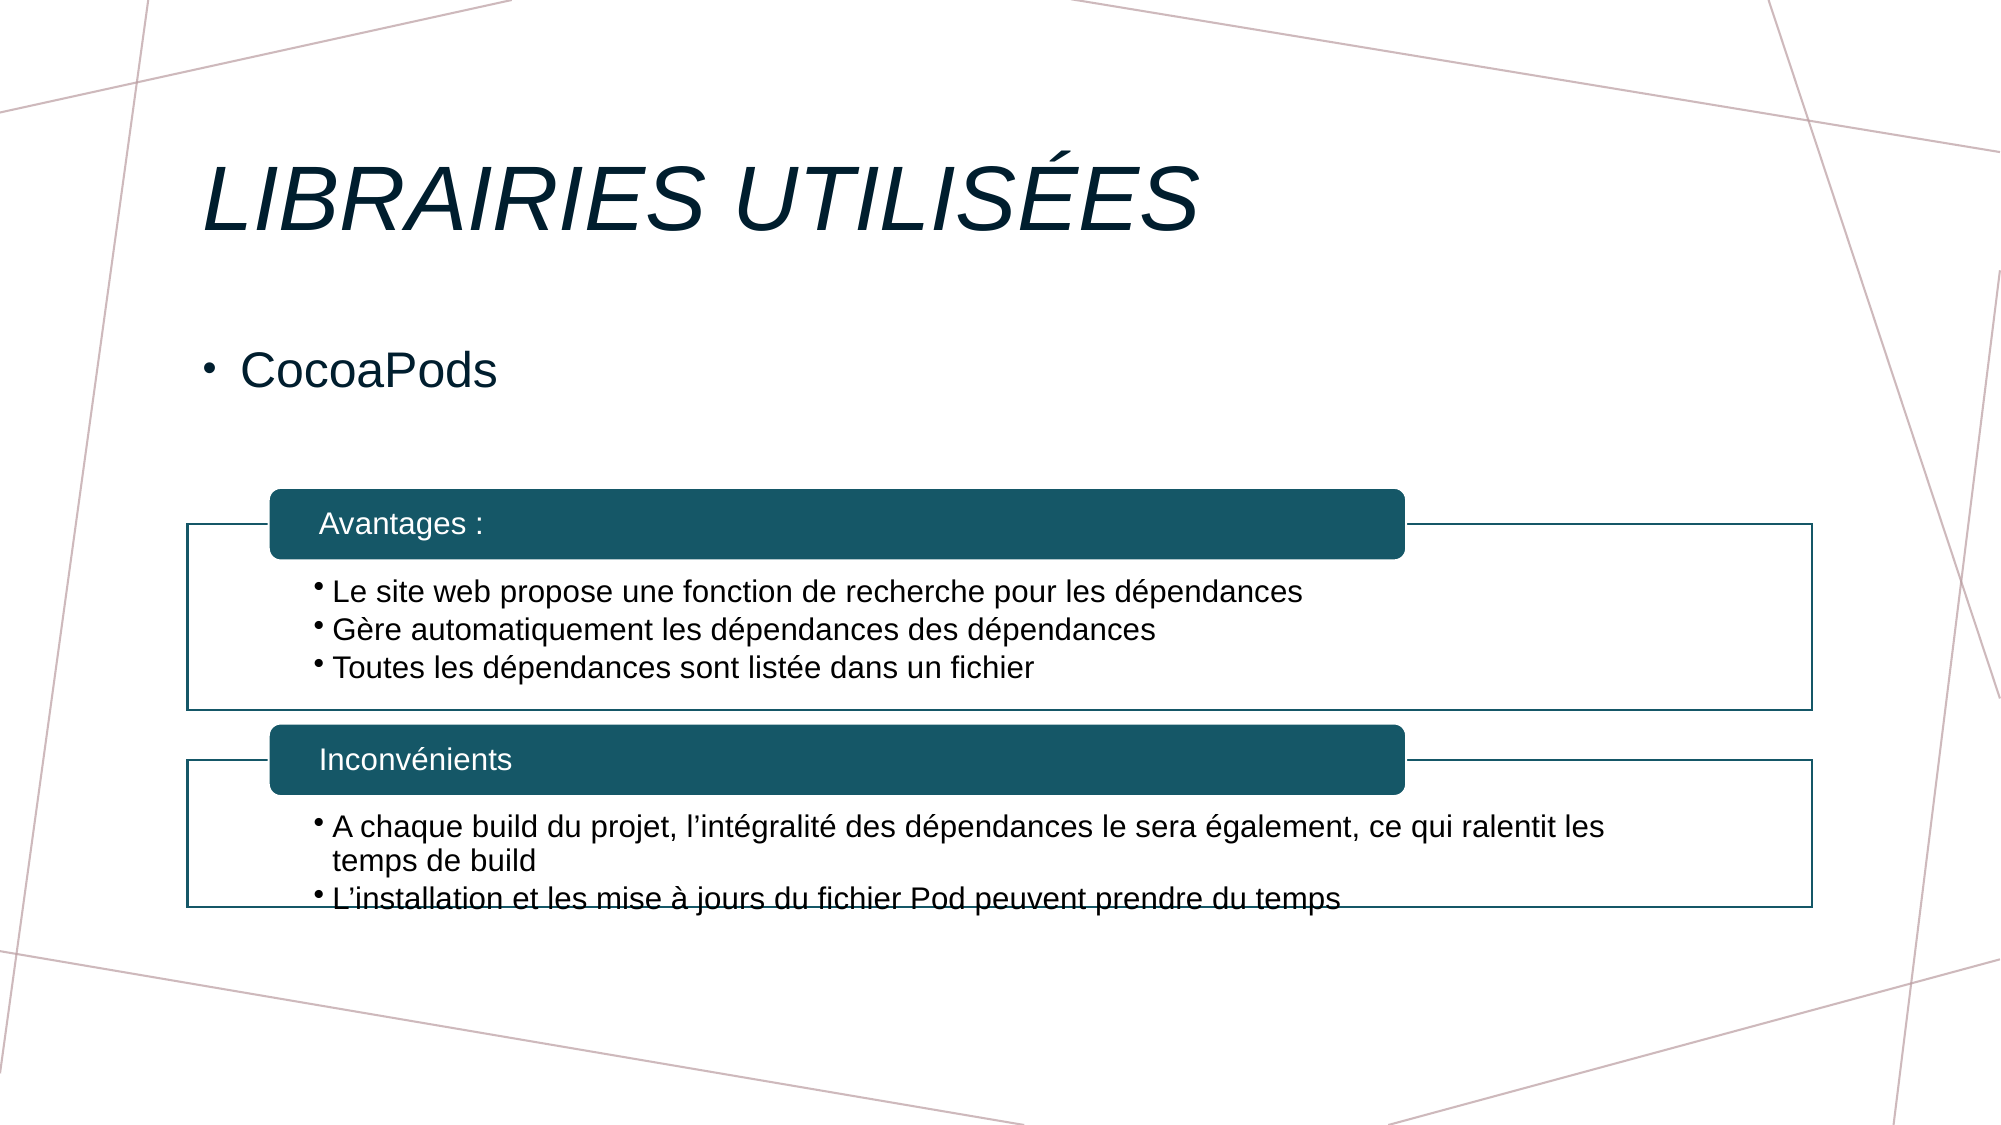

# Librairies utilisées
CocoaPods

Le site web propose une fonction de recherche pour les dépendances
Gère automatiquement les dépendances des dépendances
Toutes les dépendances sont listée dans un fichier
Avantages :
A chaque build du projet, l’intégralité des dépendances le sera également, ce qui ralentit les temps de build
L’installation et les mise à jours du fichier Pod peuvent prendre du temps
Inconvénients